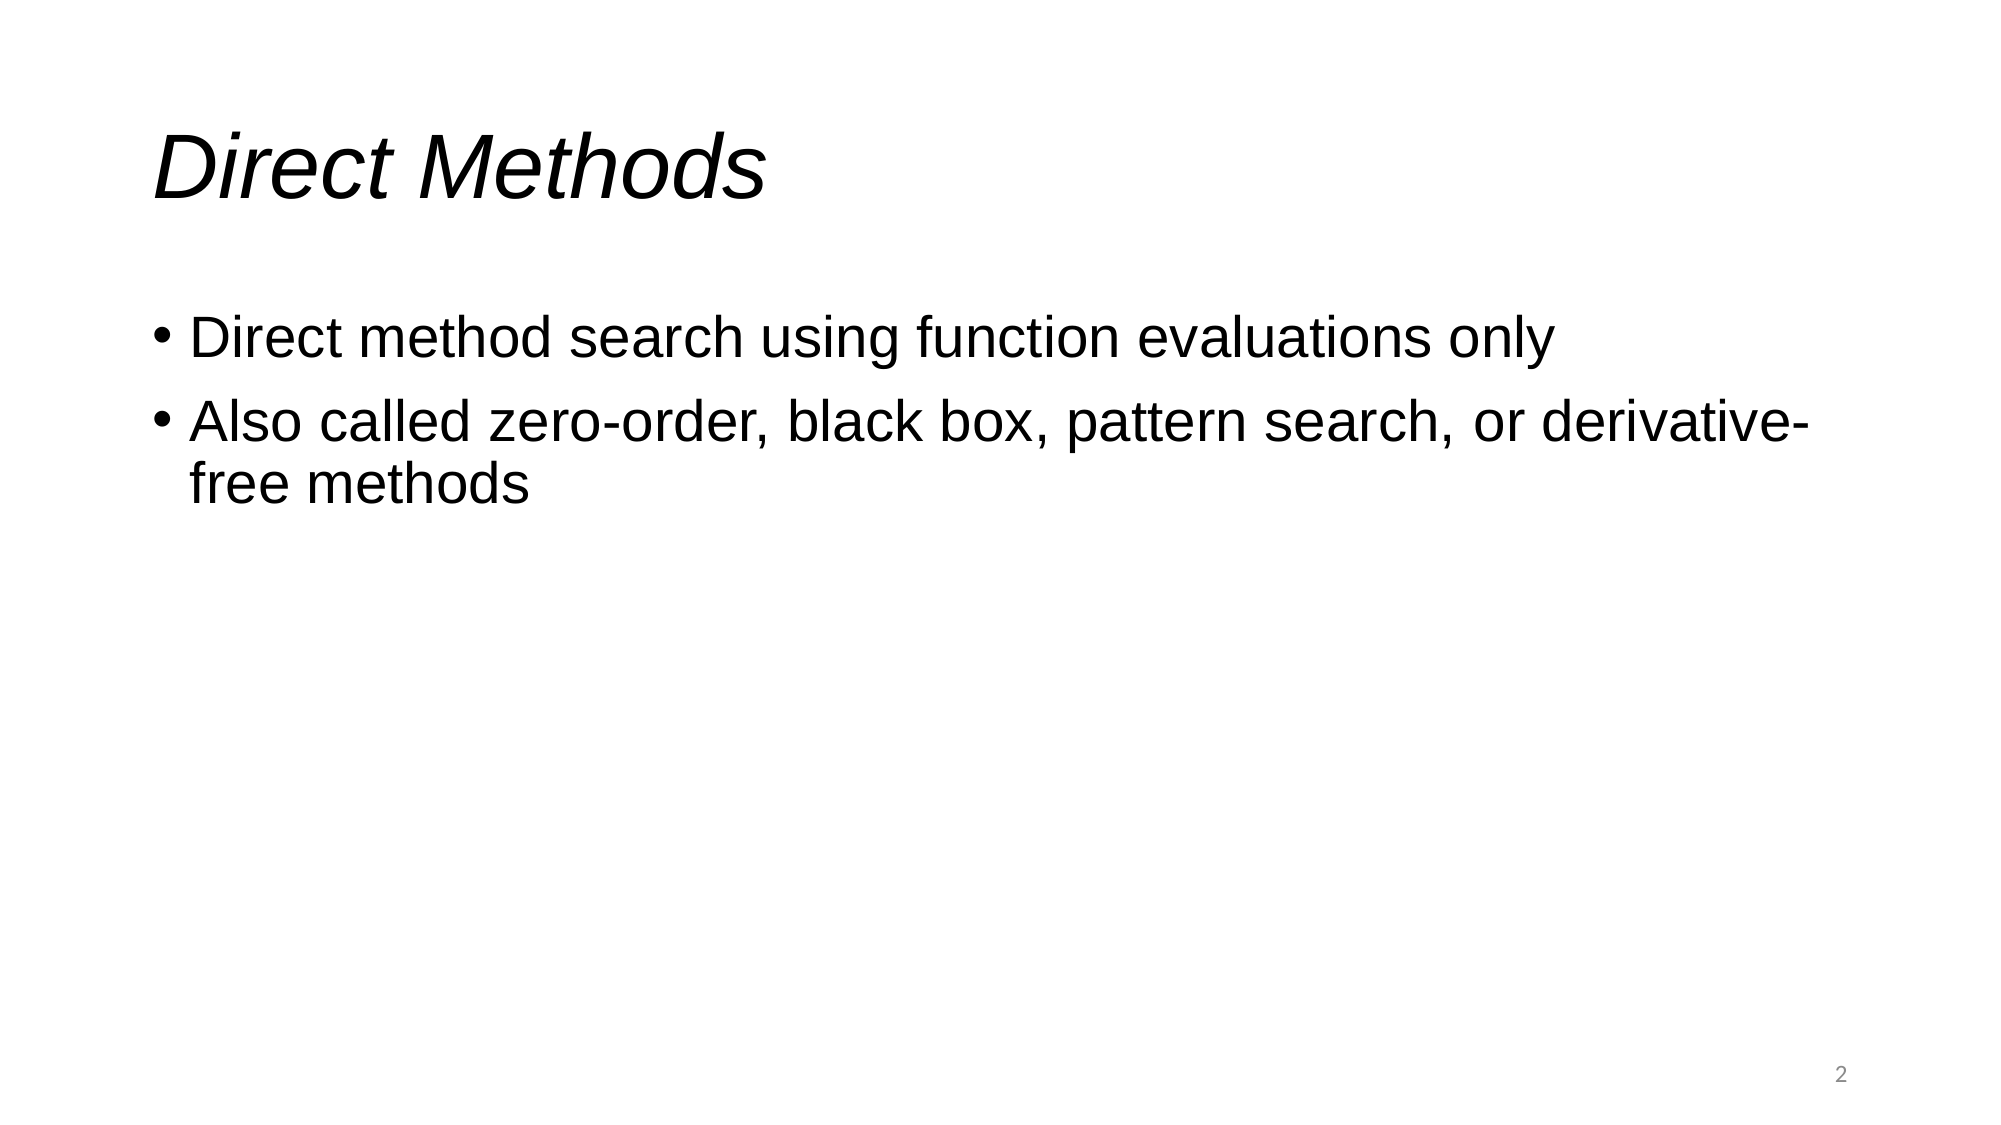

# Direct Methods
Direct method search using function evaluations only
Also called zero-order, black box, pattern search, or derivative-free methods
2